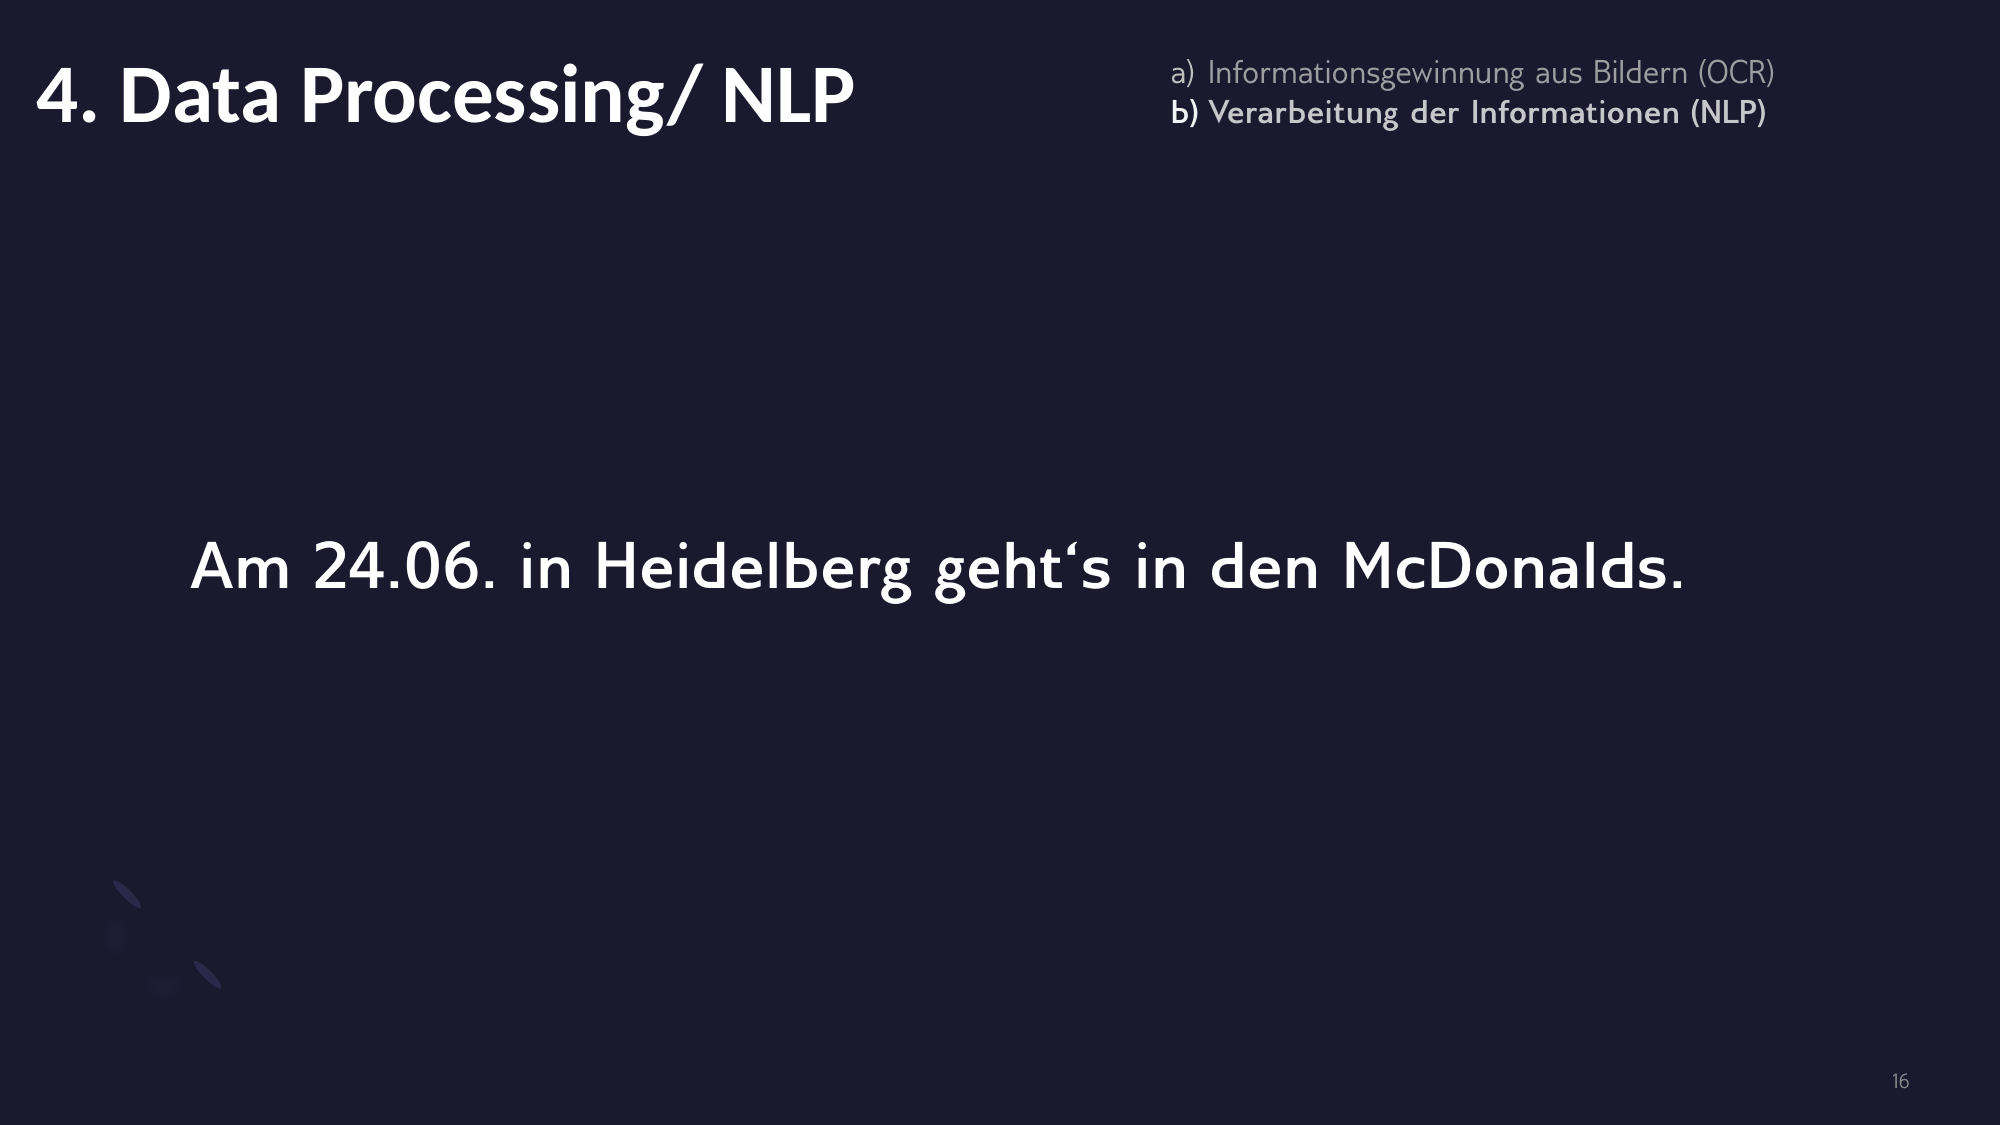

4. Data Processing/ NLP
Informationsgewinnung aus Bildern (OCR)
Verarbeitung der Informationen (NLP)
Am 24.06. in Heidelberg geht‘s in den McDonalds.
16